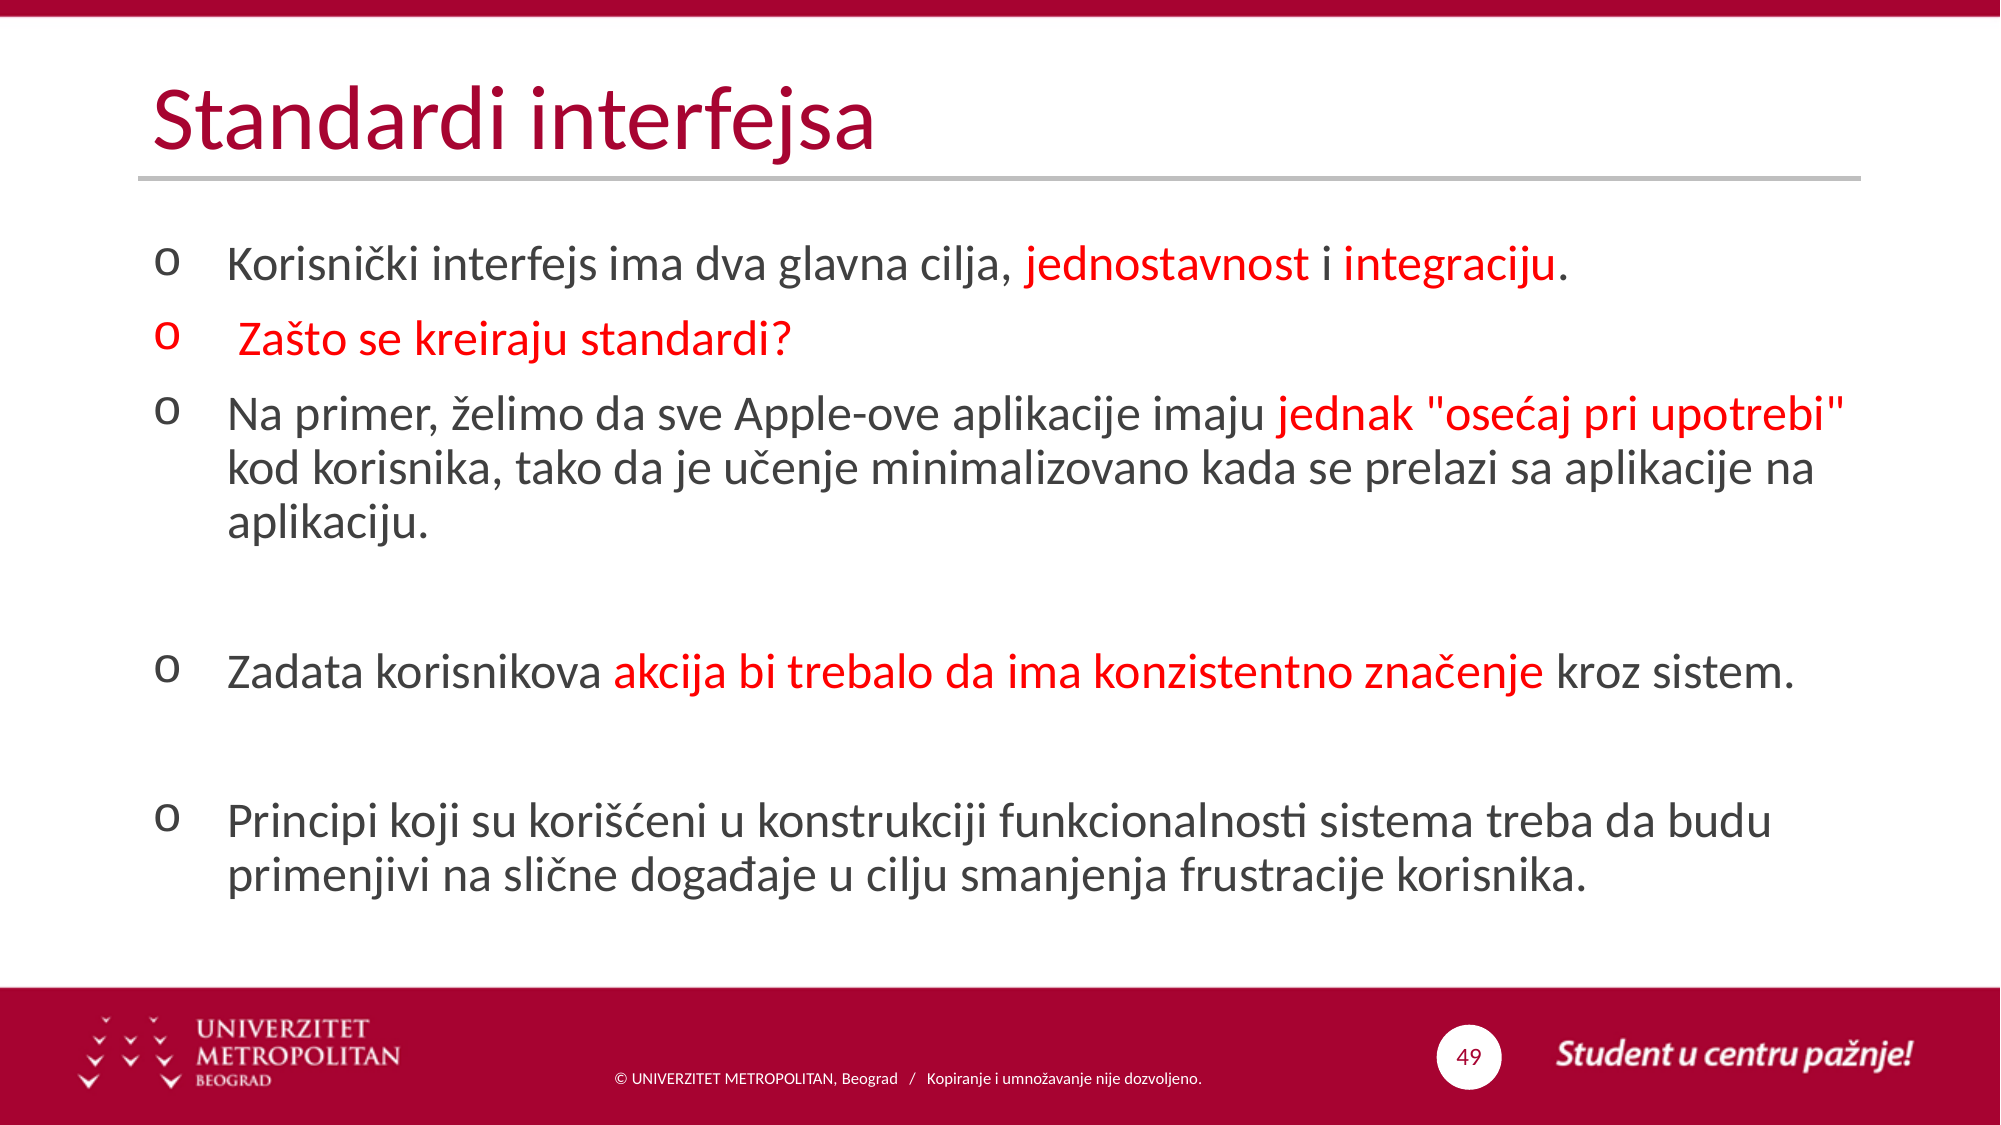

# Standardi interfejsa
Korisnički interfejs ima dva glavna cilja, jednostavnost i integraciju.
 Zašto se kreiraju standardi?
Na primer, želimo da sve Apple-ove aplikacije imaju jednak "osećaj pri upotrebi" kod korisnika, tako da je učenje minimalizovano kada se prelazi sa aplikacije na aplikaciju.

Zadata korisnikova akcija bi trebalo da ima konzistentno značenje kroz sistem.

Principi koji su korišćeni u konstrukciji funkcionalnosti sistema treba da budu primenjivi na slične događaje u cilju smanjenja frustracije korisnika.